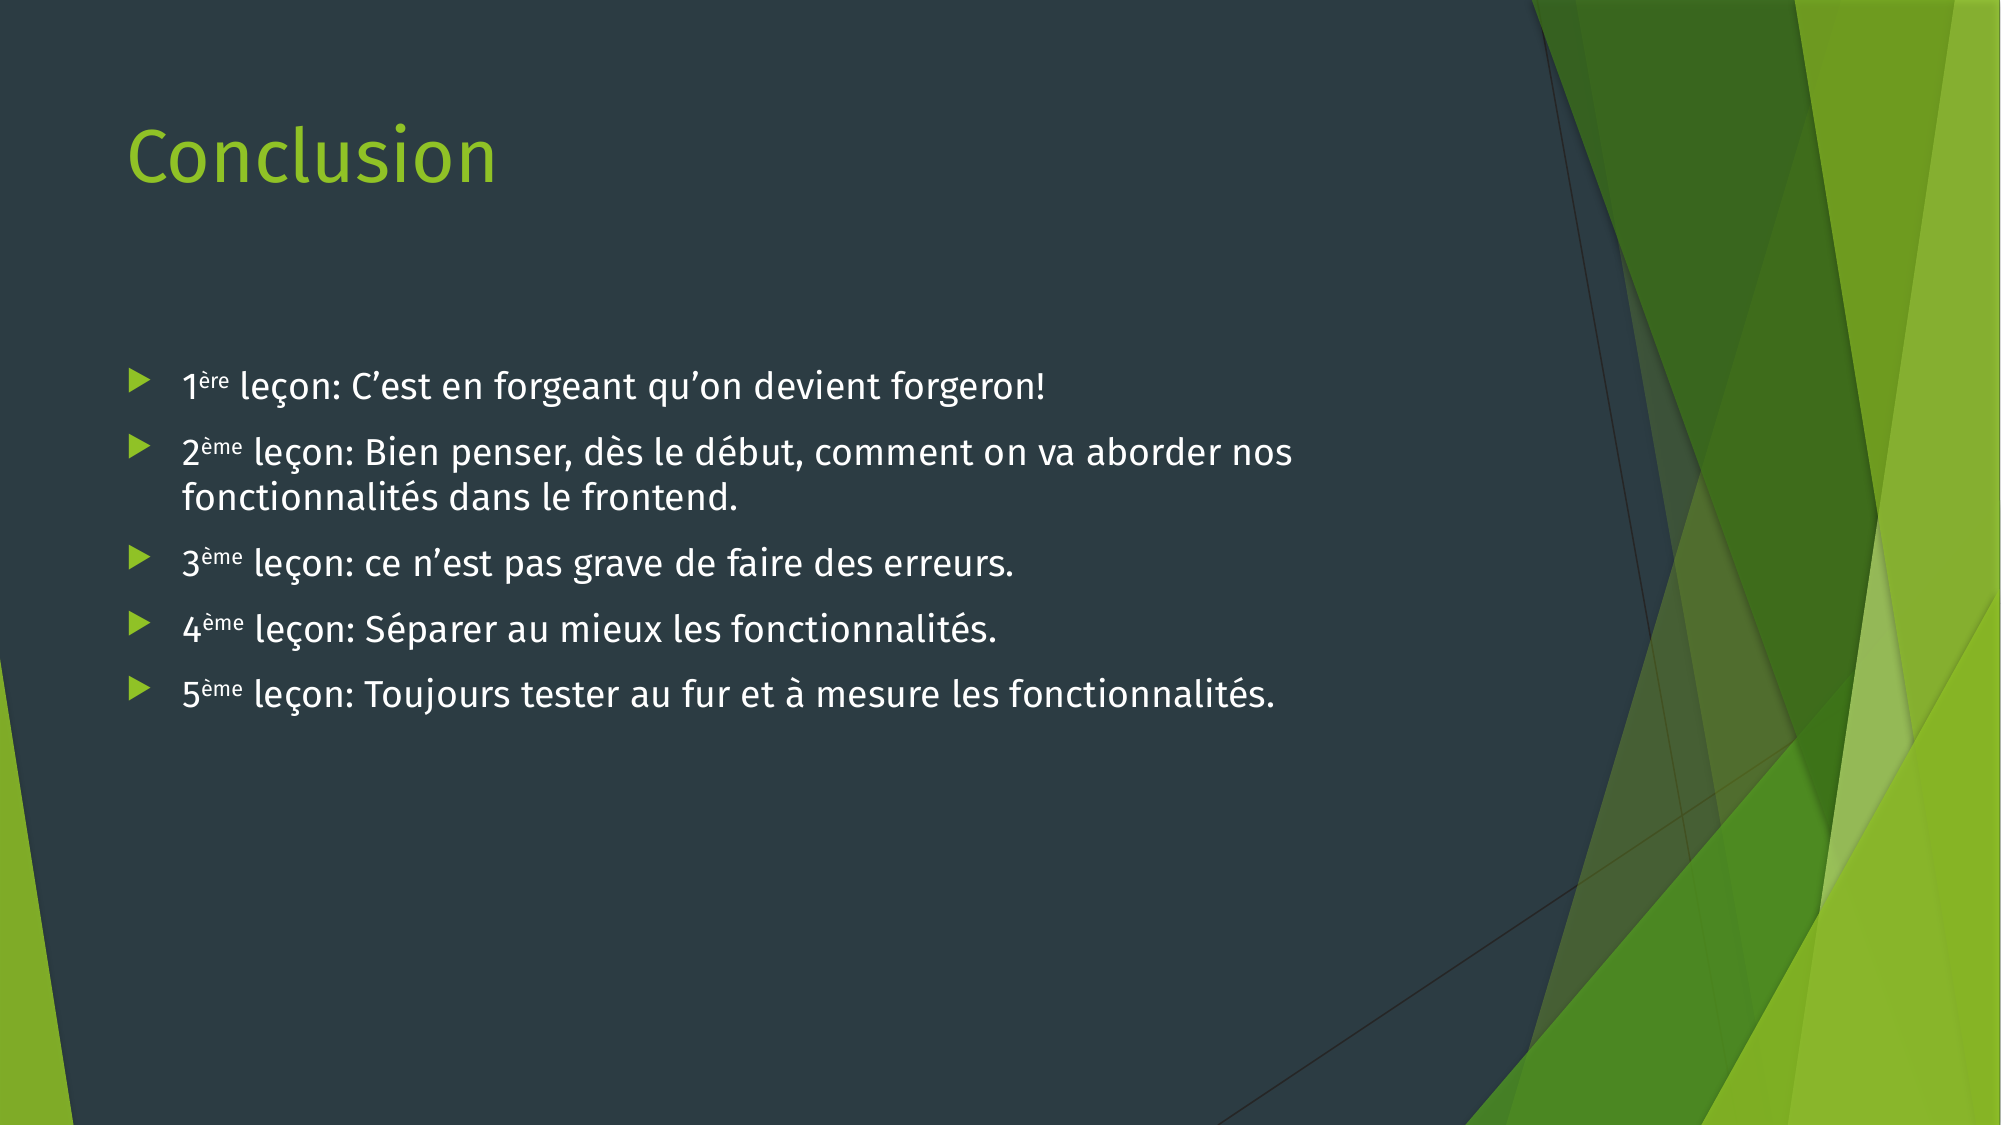

# Conclusion
1ère leçon: C’est en forgeant qu’on devient forgeron!
2ème leçon: Bien penser, dès le début, comment on va aborder nos fonctionnalités dans le frontend.
3ème leçon: ce n’est pas grave de faire des erreurs.
4ème leçon: Séparer au mieux les fonctionnalités.
5ème leçon: Toujours tester au fur et à mesure les fonctionnalités.